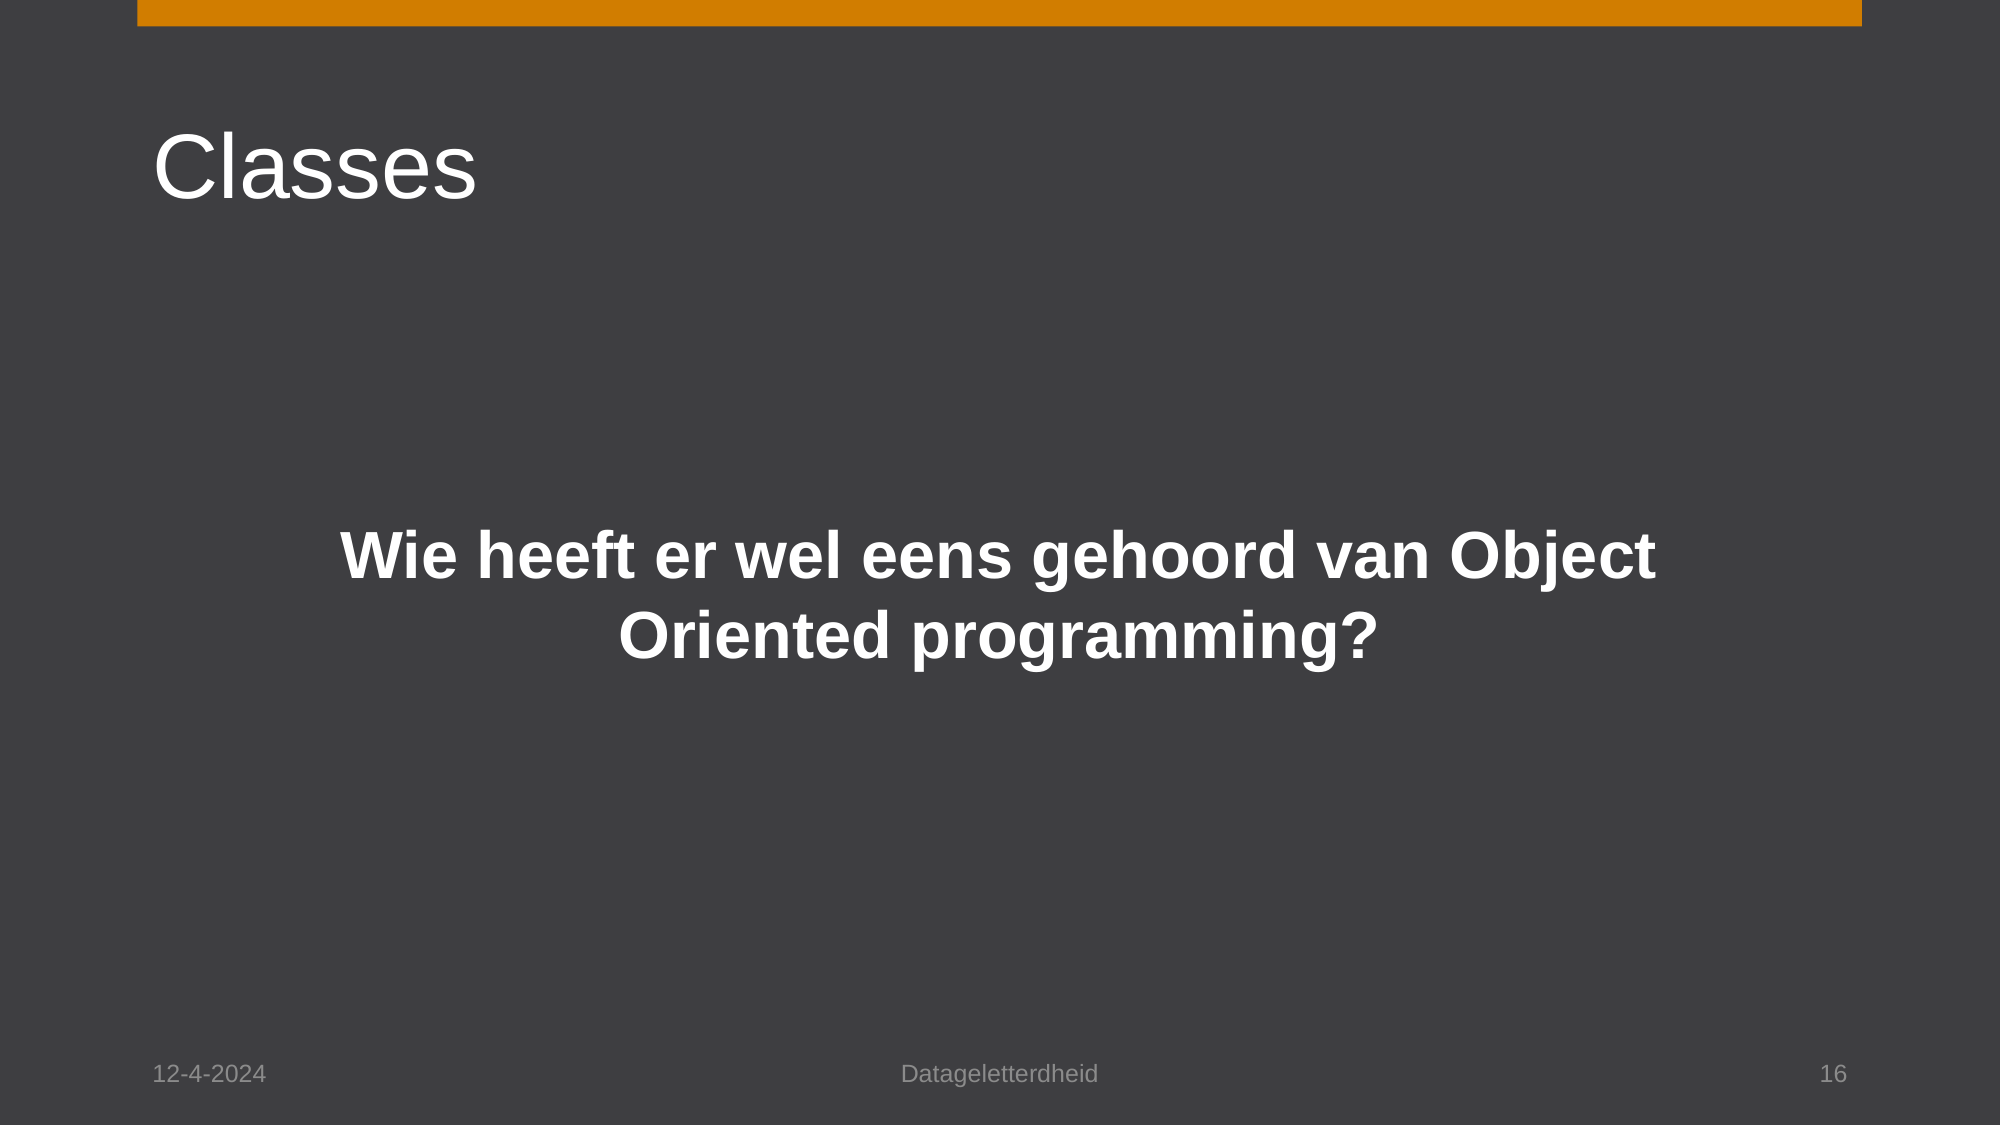

# Classes
Wie heeft er wel eens gehoord van Object Oriented programming?
12-4-2024
Datageletterdheid
16